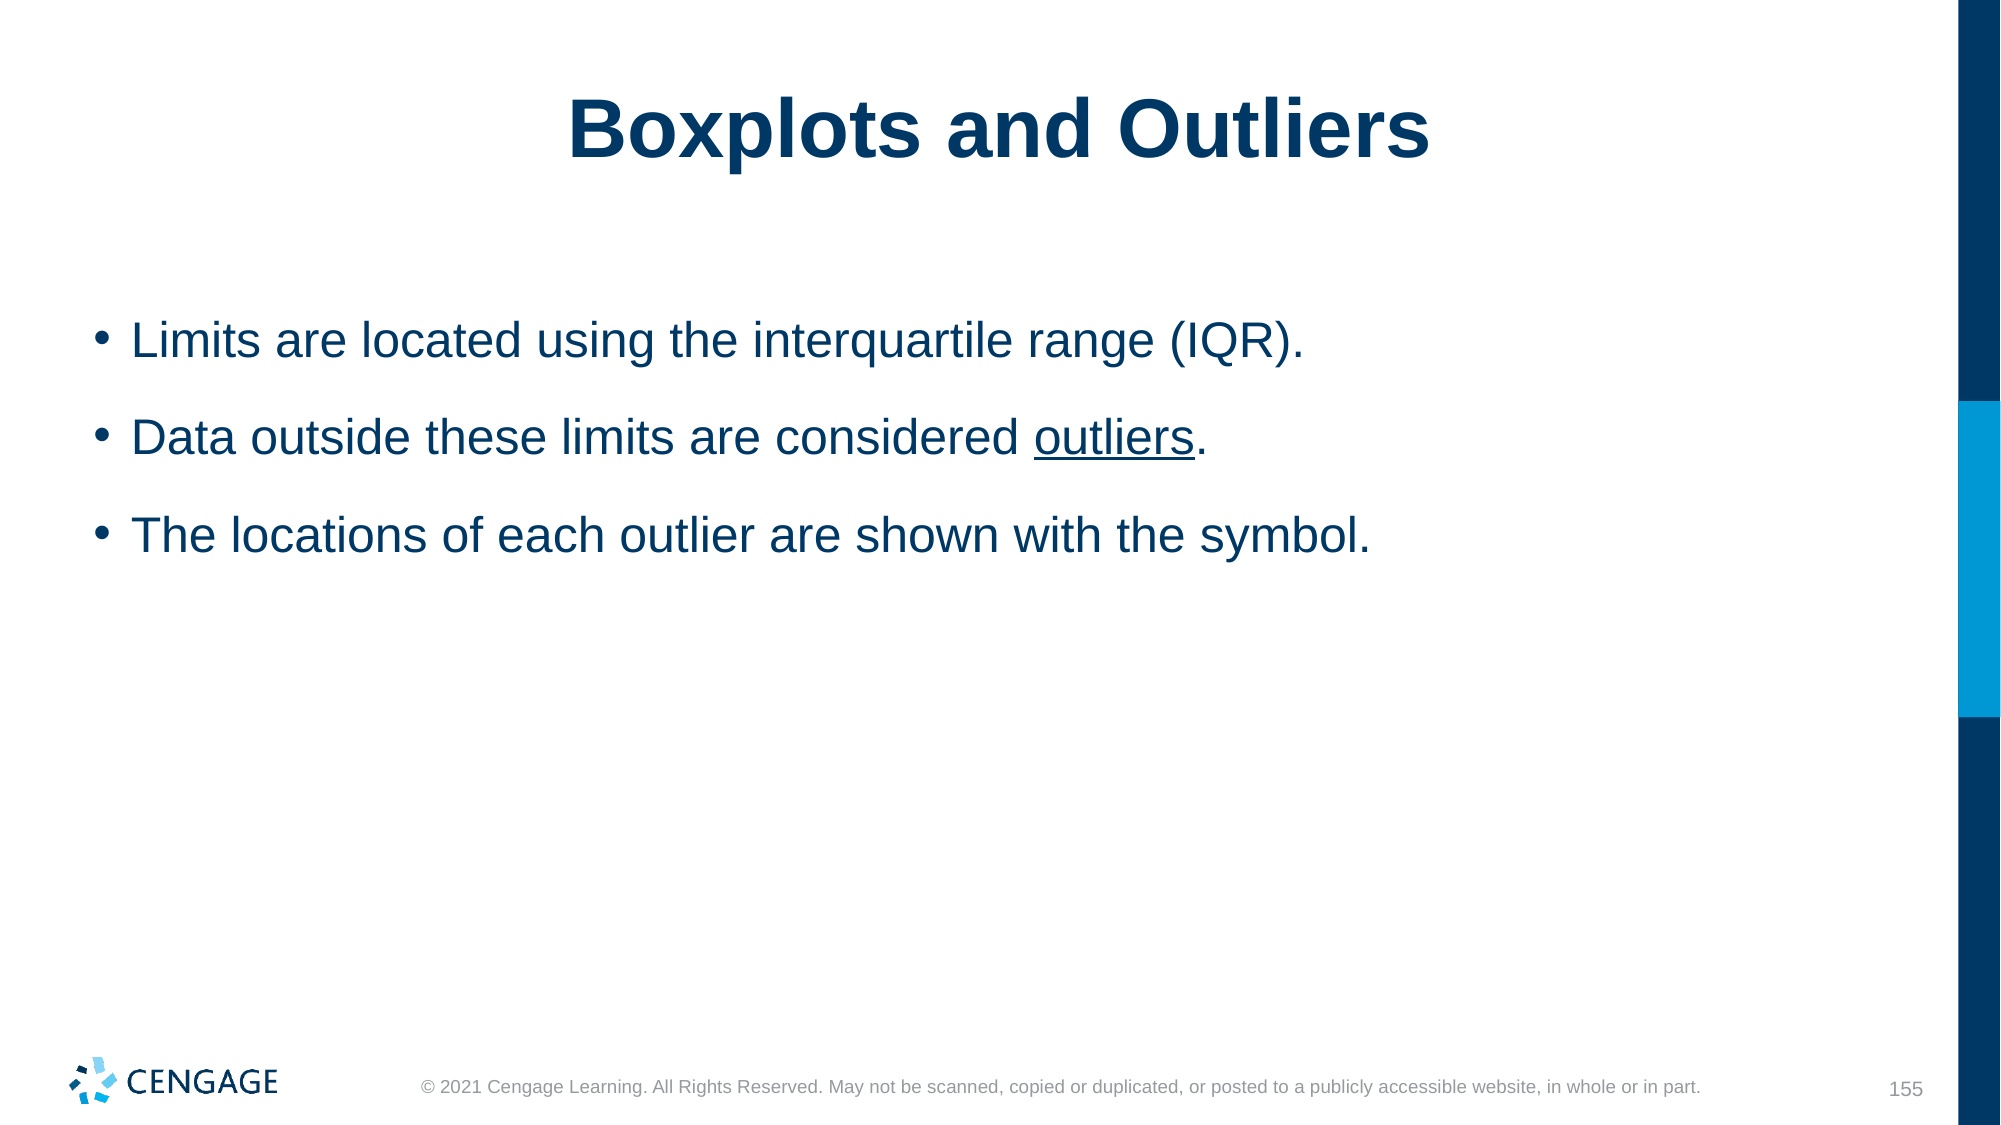

# Boxplots and Outliers
Limits are located using the interquartile range (IQR).
Data outside these limits are considered outliers.
The locations of each outlier are shown with the symbol.